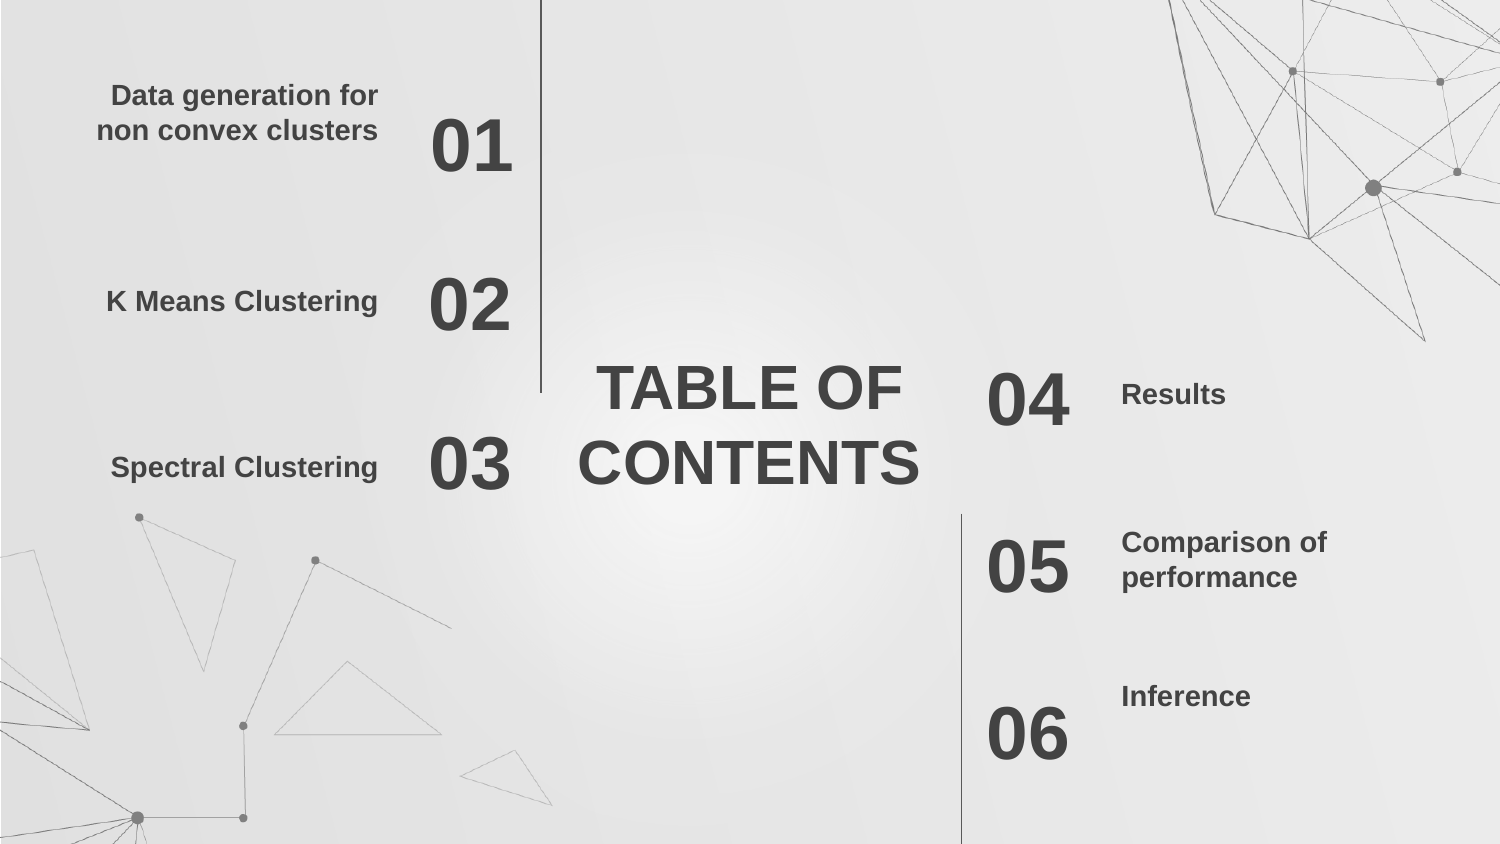

Data generation for non convex clusters
01
K Means Clustering
02
Results
# TABLE OF CONTENTS
04
Spectral Clustering
03
Comparison of performance
05
Inference
06